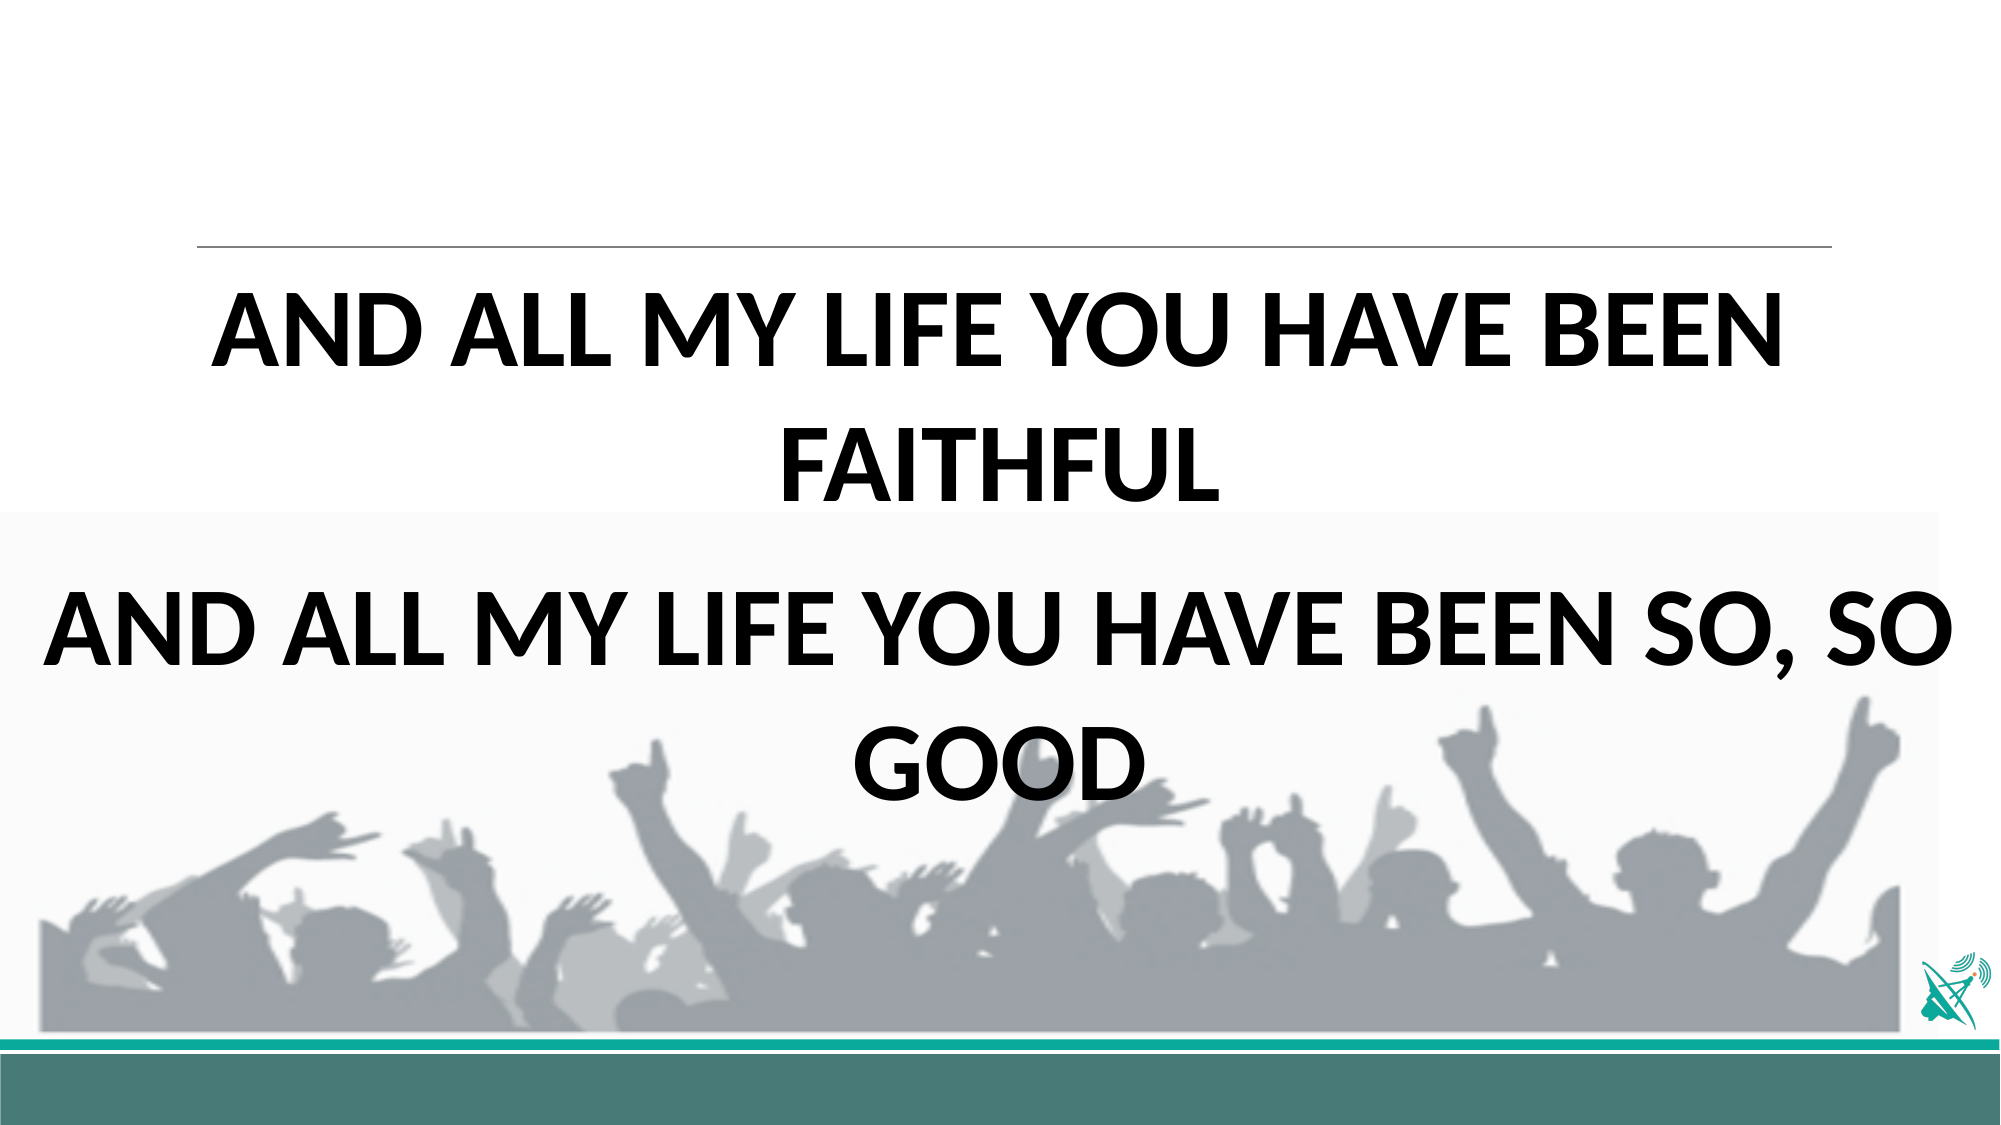

AND ALL MY LIFE YOU HAVE BEEN FAITHFUL
AND ALL MY LIFE YOU HAVE BEEN SO, SO GOOD